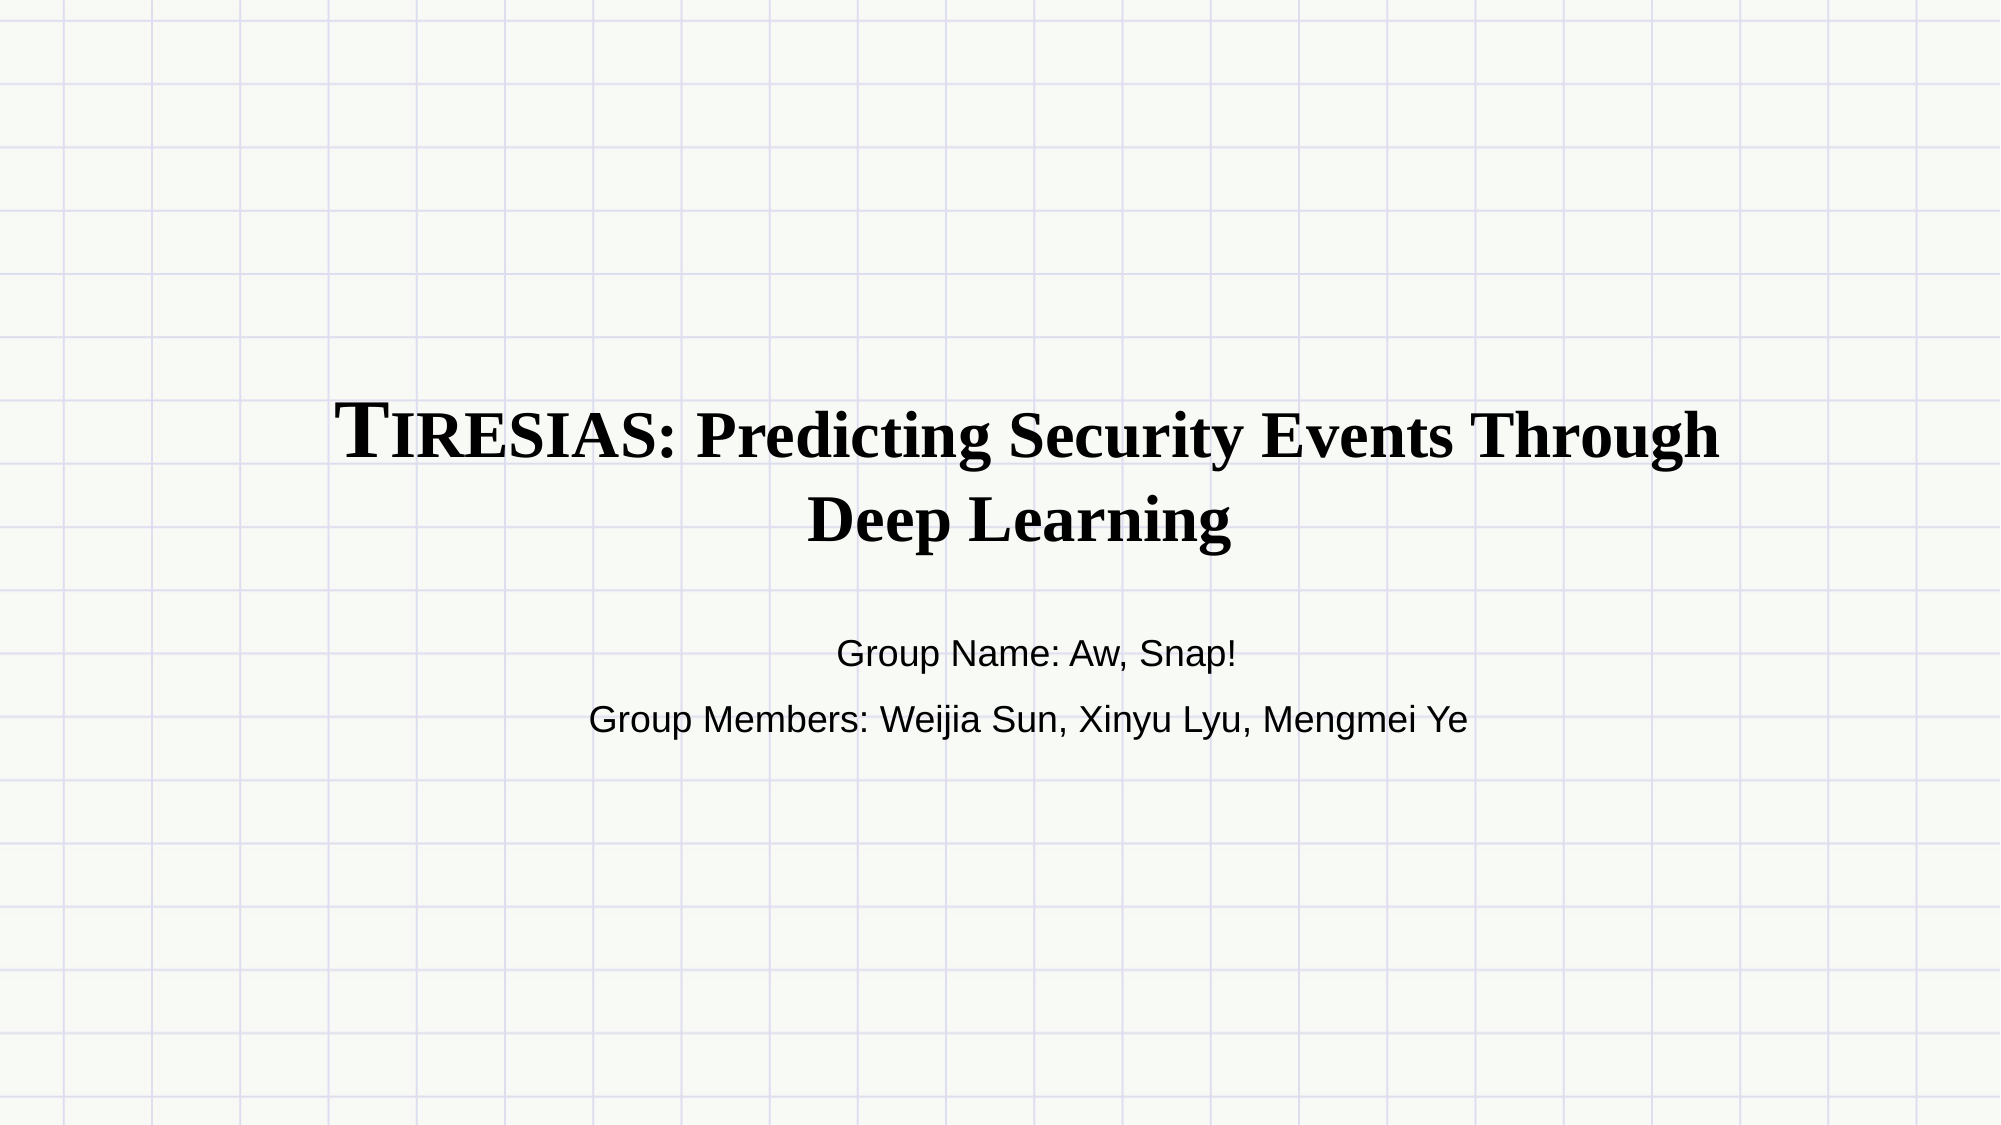

TIRESIAS: Predicting Security Events Through
Deep Learning
Group Name: Aw, Snap!
Group Members: Weijia Sun, Xinyu Lyu, Mengmei Ye